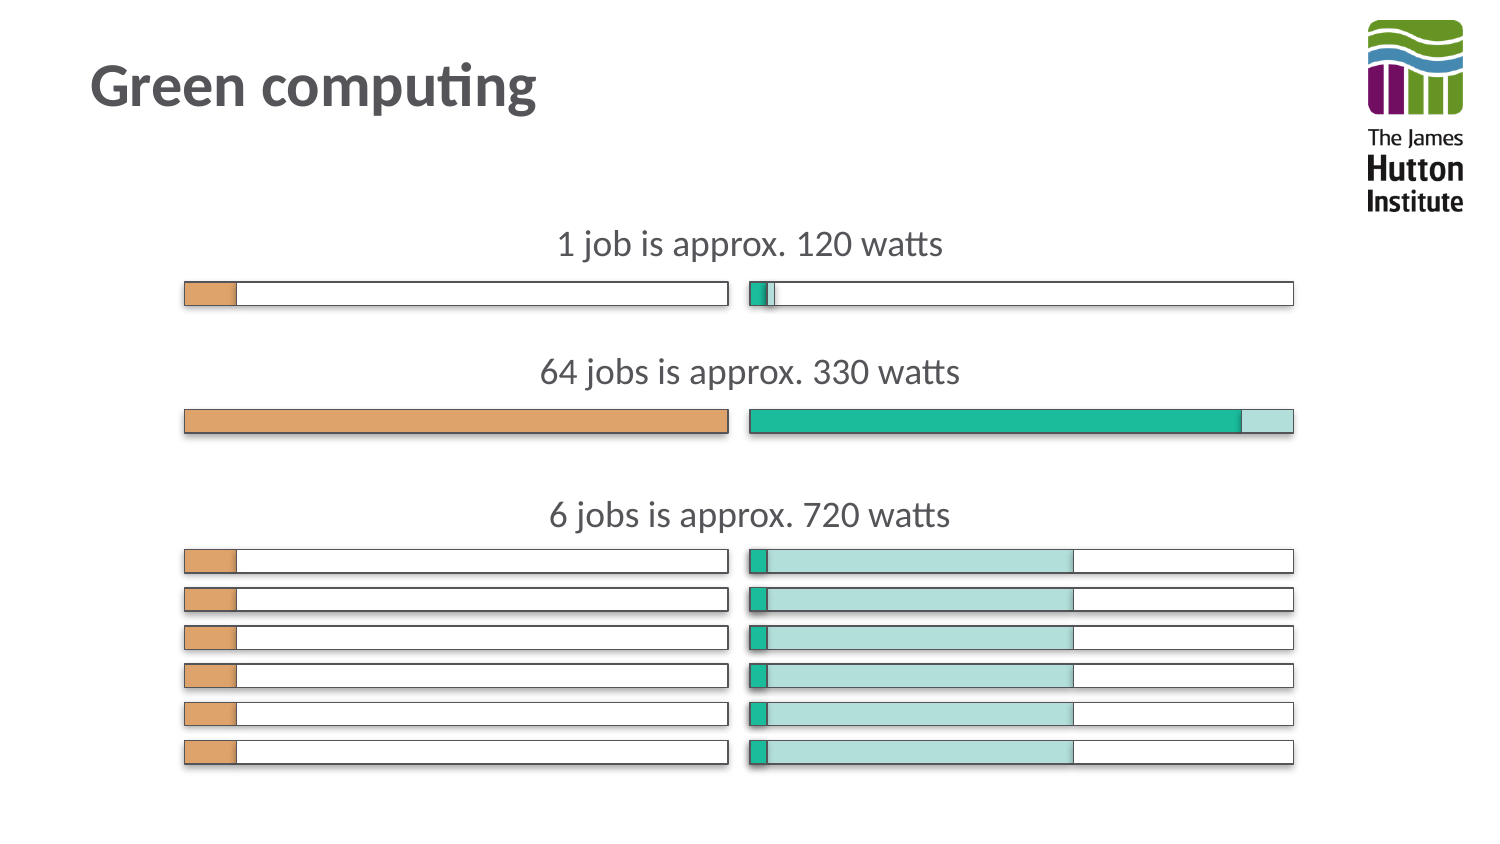

# Green computing
1 job is approx. 120 watts

64 jobs is approx. 330 watts

6 jobs is approx. 720 watts